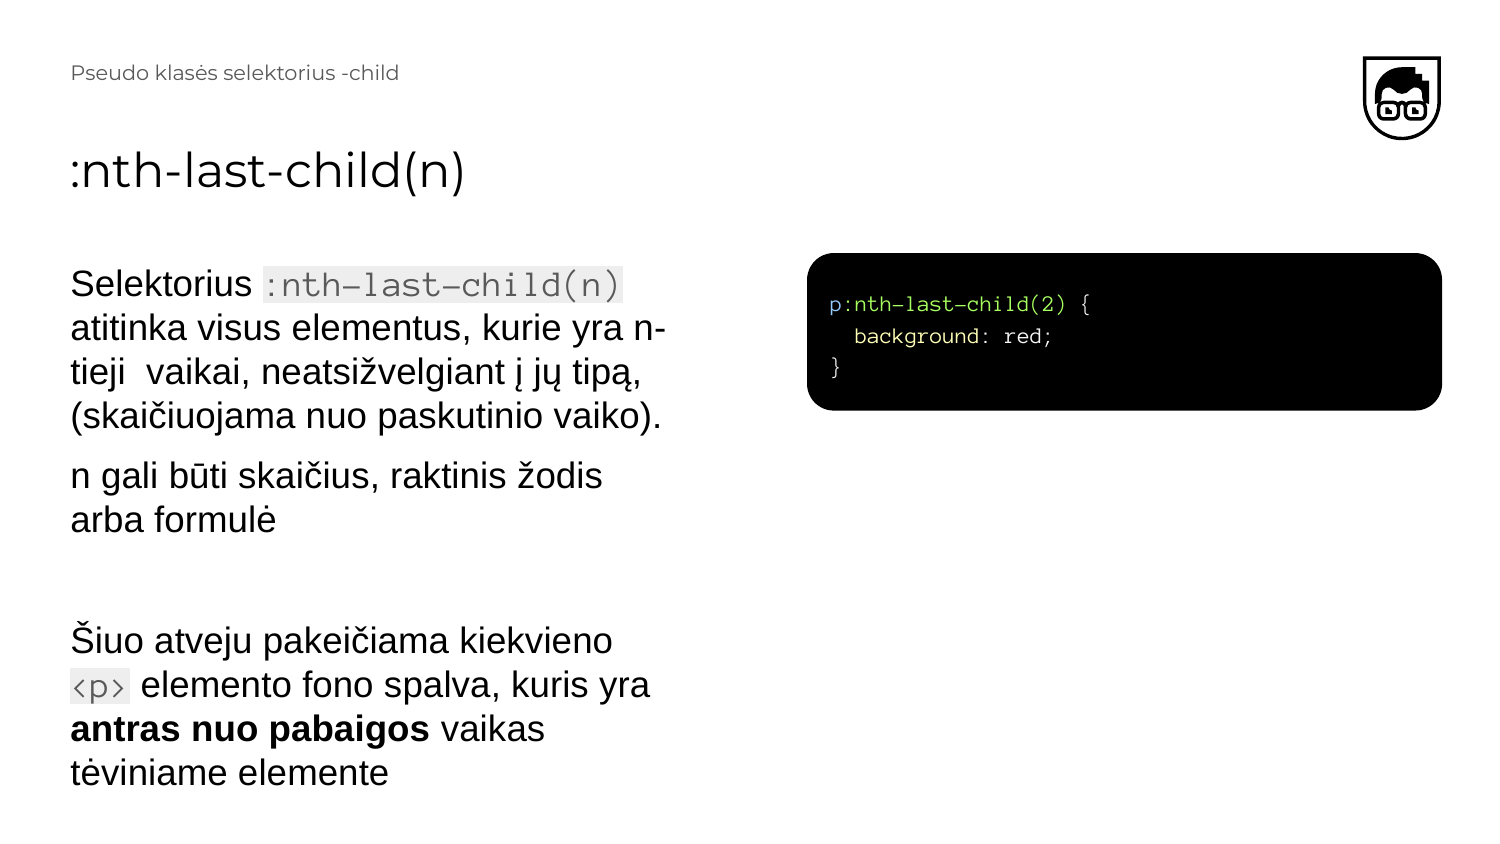

Pseudo klasės selektorius -child
# :nth-last-child(n)
Selektorius :nth-last-child(n) atitinka visus elementus, kurie yra n-tieji  vaikai, neatsižvelgiant į jų tipą, (skaičiuojama nuo paskutinio vaiko).
n gali būti skaičius, raktinis žodis arba formulė

Šiuo atveju pakeičiama kiekvieno <p> elemento fono spalva, kuris yra antras nuo pabaigos vaikas tėviniame elemente
p:nth-last-child(2) {
  background: red;
}